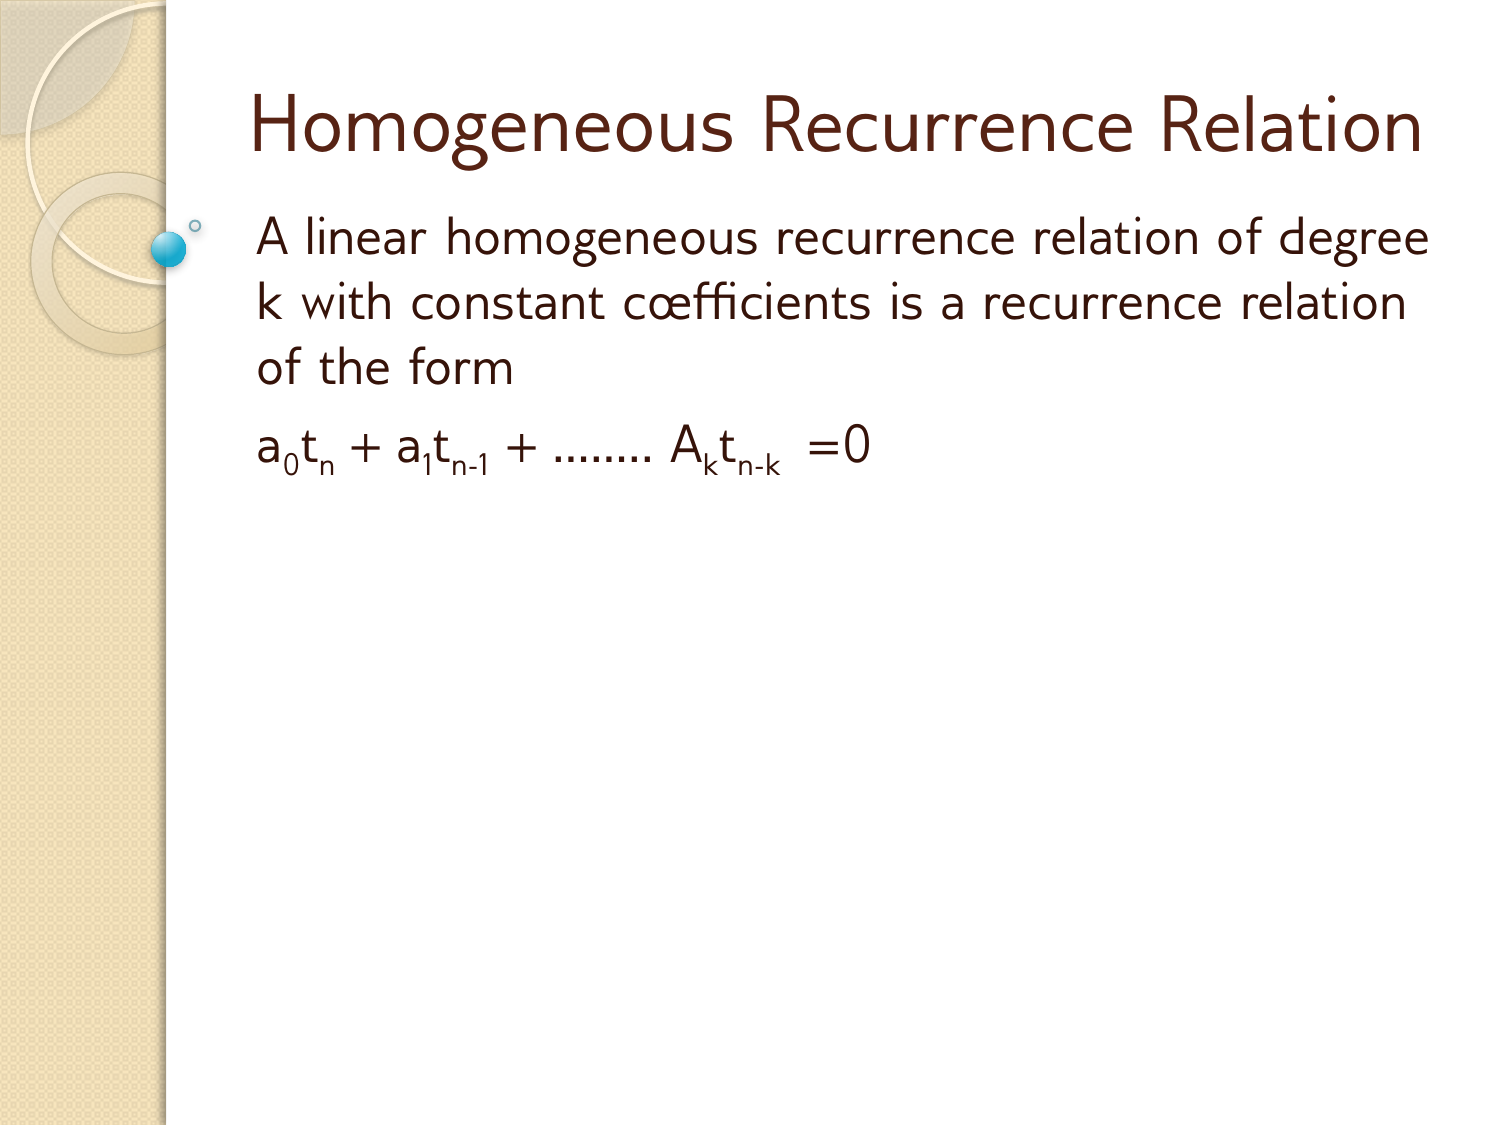

# Homogeneous Recurrence Relation
A linear homogeneous recurrence relation of degree k with constant coefficients is a recurrence relation of the form
a0tn + a1tn-1  + …….. Aktn-k  =0